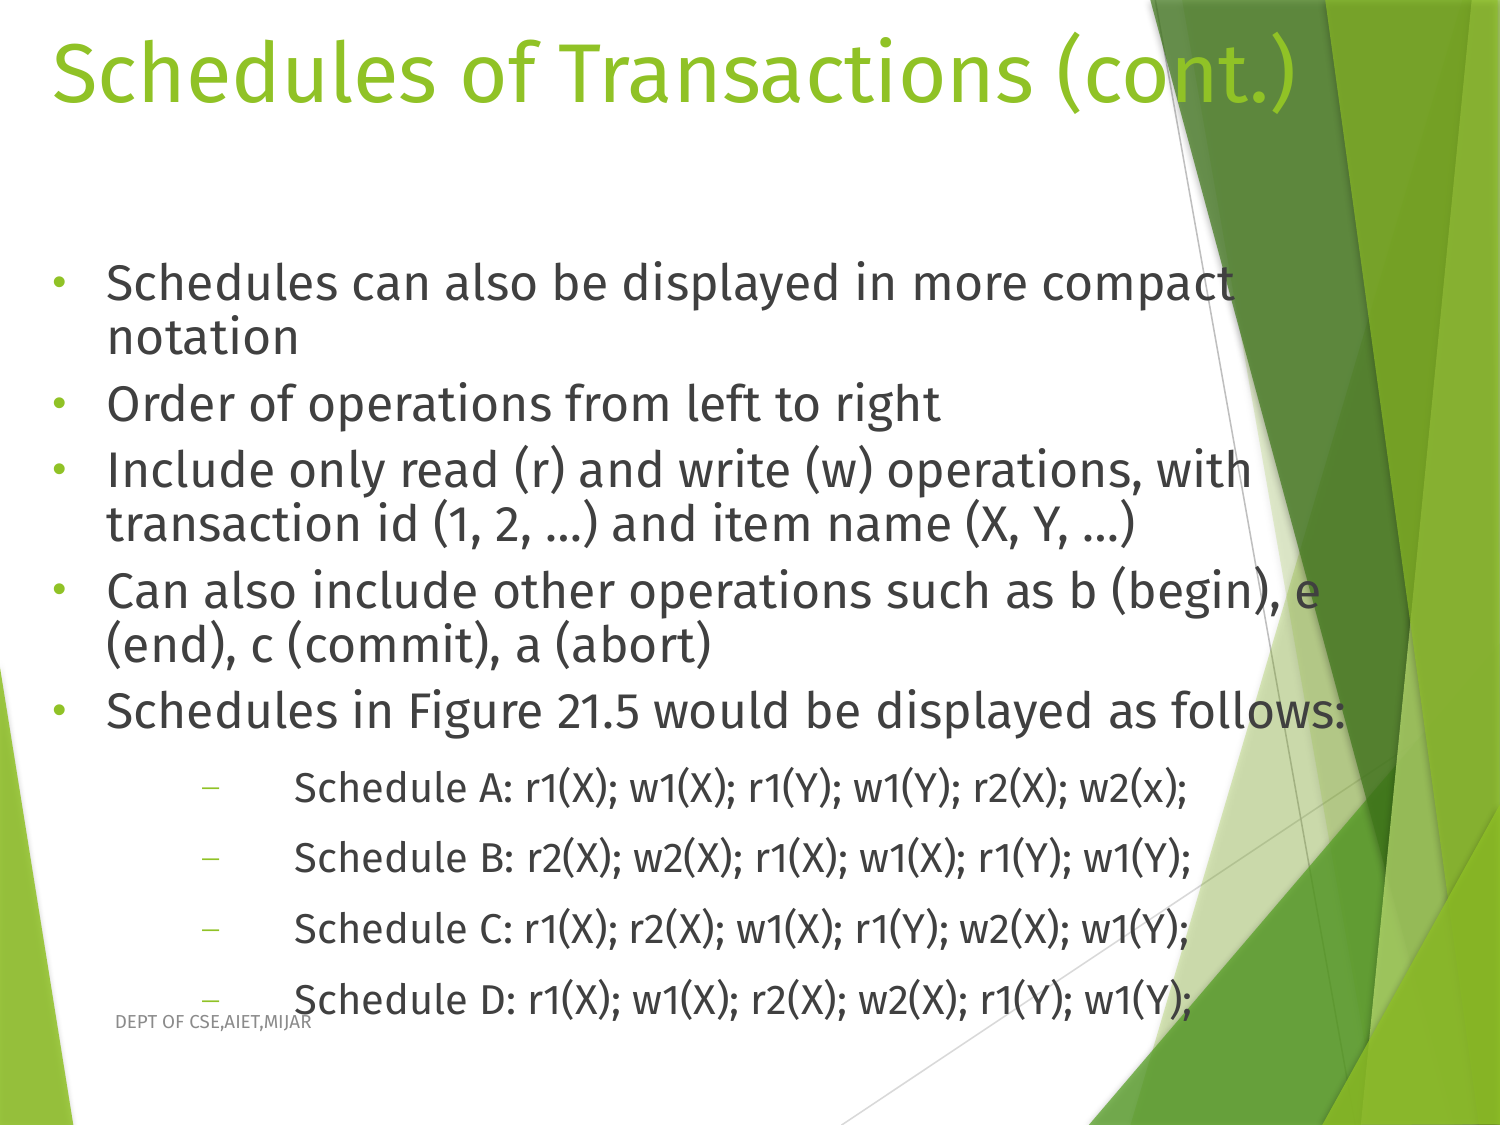

# Schedules of Transactions (cont.)
Schedules can also be displayed in more compact notation
Order of operations from left to right
Include only read (r) and write (w) operations, with transaction id (1, 2, …) and item name (X, Y, …)
Can also include other operations such as b (begin), e (end), c (commit), a (abort)
Schedules in Figure 21.5 would be displayed as follows:
Schedule A: r1(X); w1(X); r1(Y); w1(Y); r2(X); w2(x);
Schedule B: r2(X); w2(X); r1(X); w1(X); r1(Y); w1(Y);
Schedule C: r1(X); r2(X); w1(X); r1(Y); w2(X); w1(Y);
Schedule D: r1(X); w1(X); r2(X); w2(X); r1(Y); w1(Y);
DEPT OF CSE,AIET,MIJAR